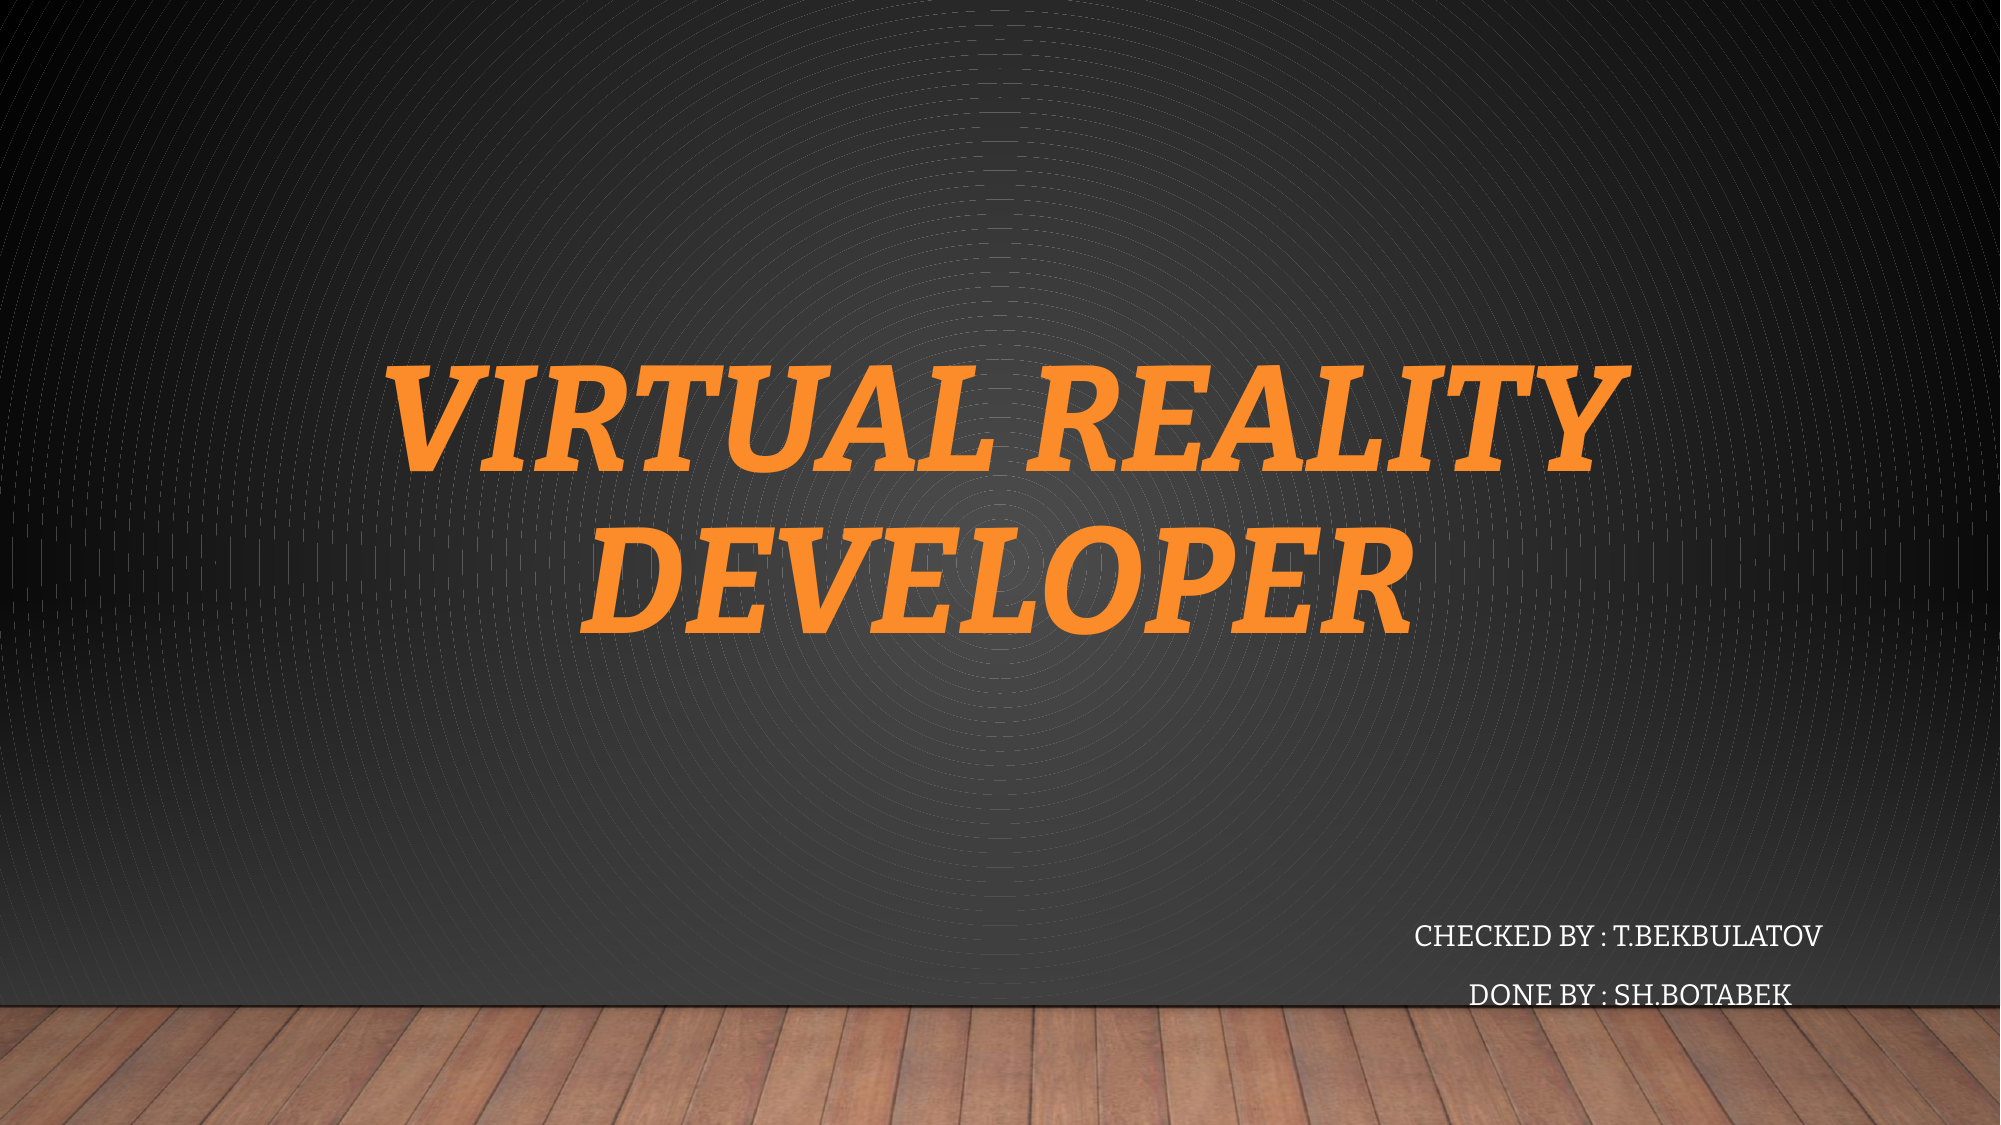

# Virtual Reality developer
checked by : t.bekbulatov
    Done by : Sh.botabek